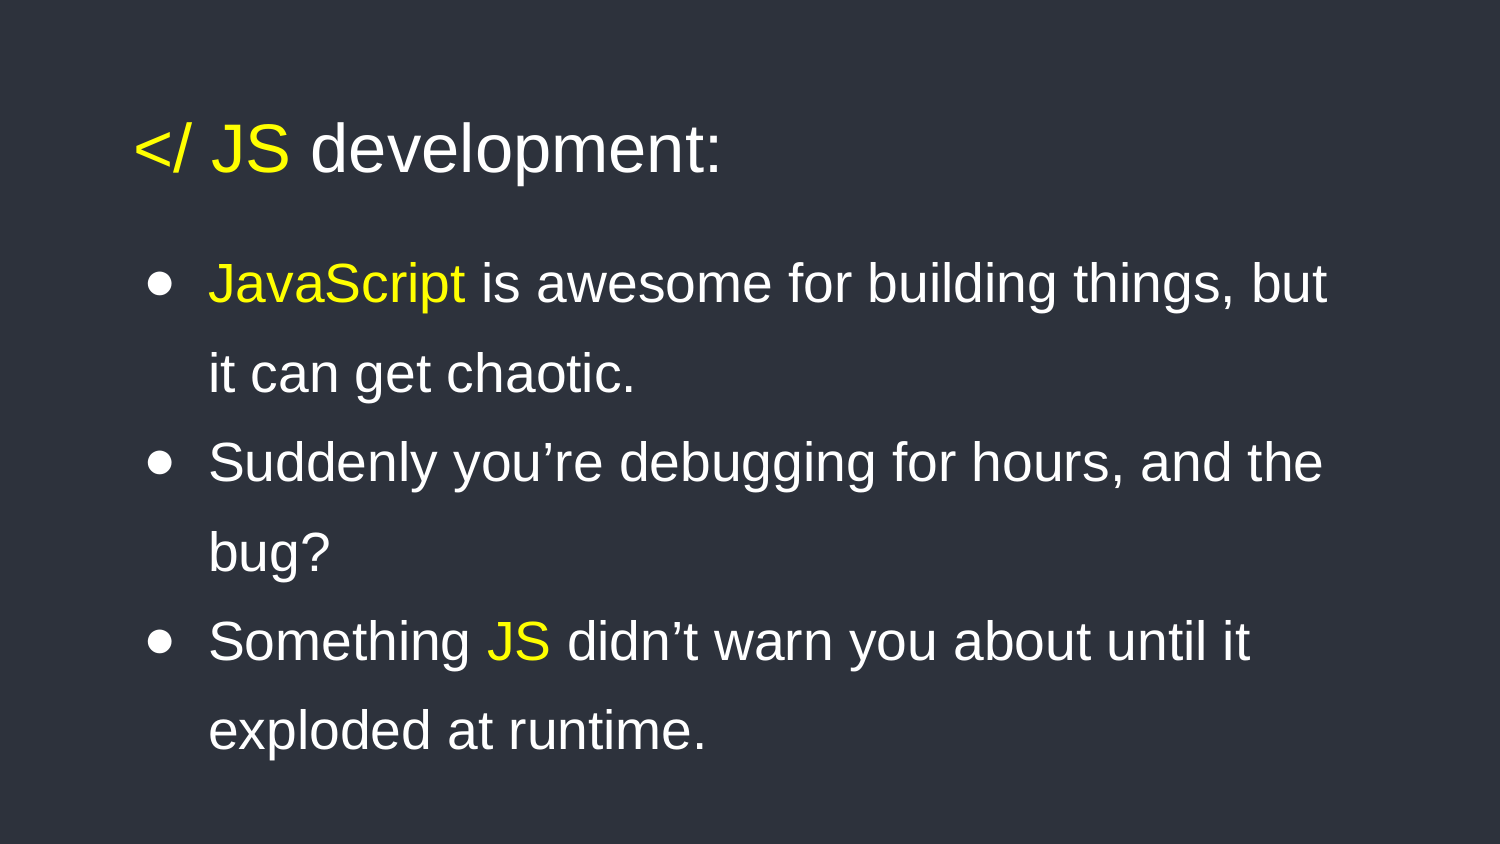

# </ JS development:
JavaScript is awesome for building things, but it can get chaotic.
Suddenly you’re debugging for hours, and the bug?
Something JS didn’t warn you about until it exploded at runtime.